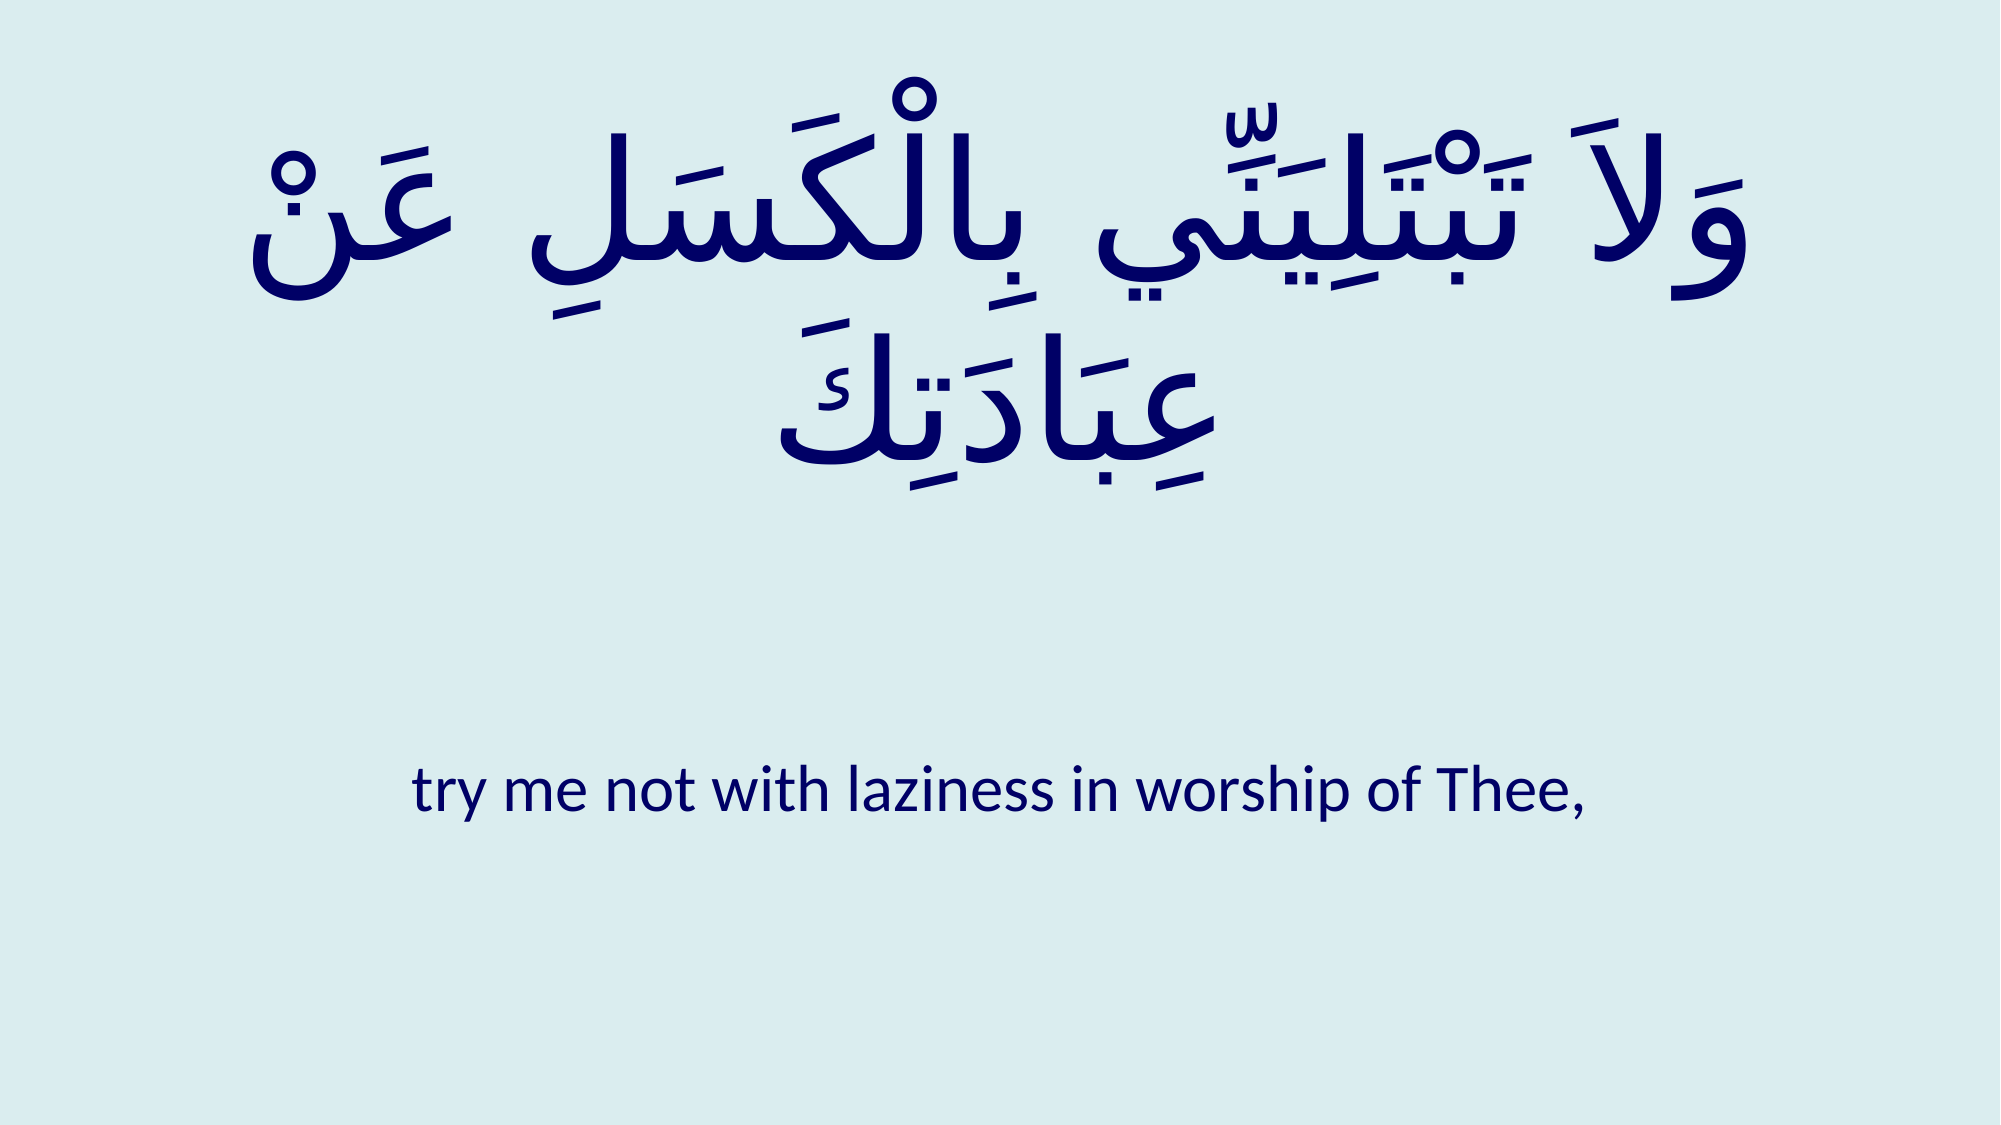

# وَلاَ تَبْتَلِيَنِّي بِالْكَسَلِ عَنْ عِبَادَتِكَ
try me not with laziness in worship of Thee,